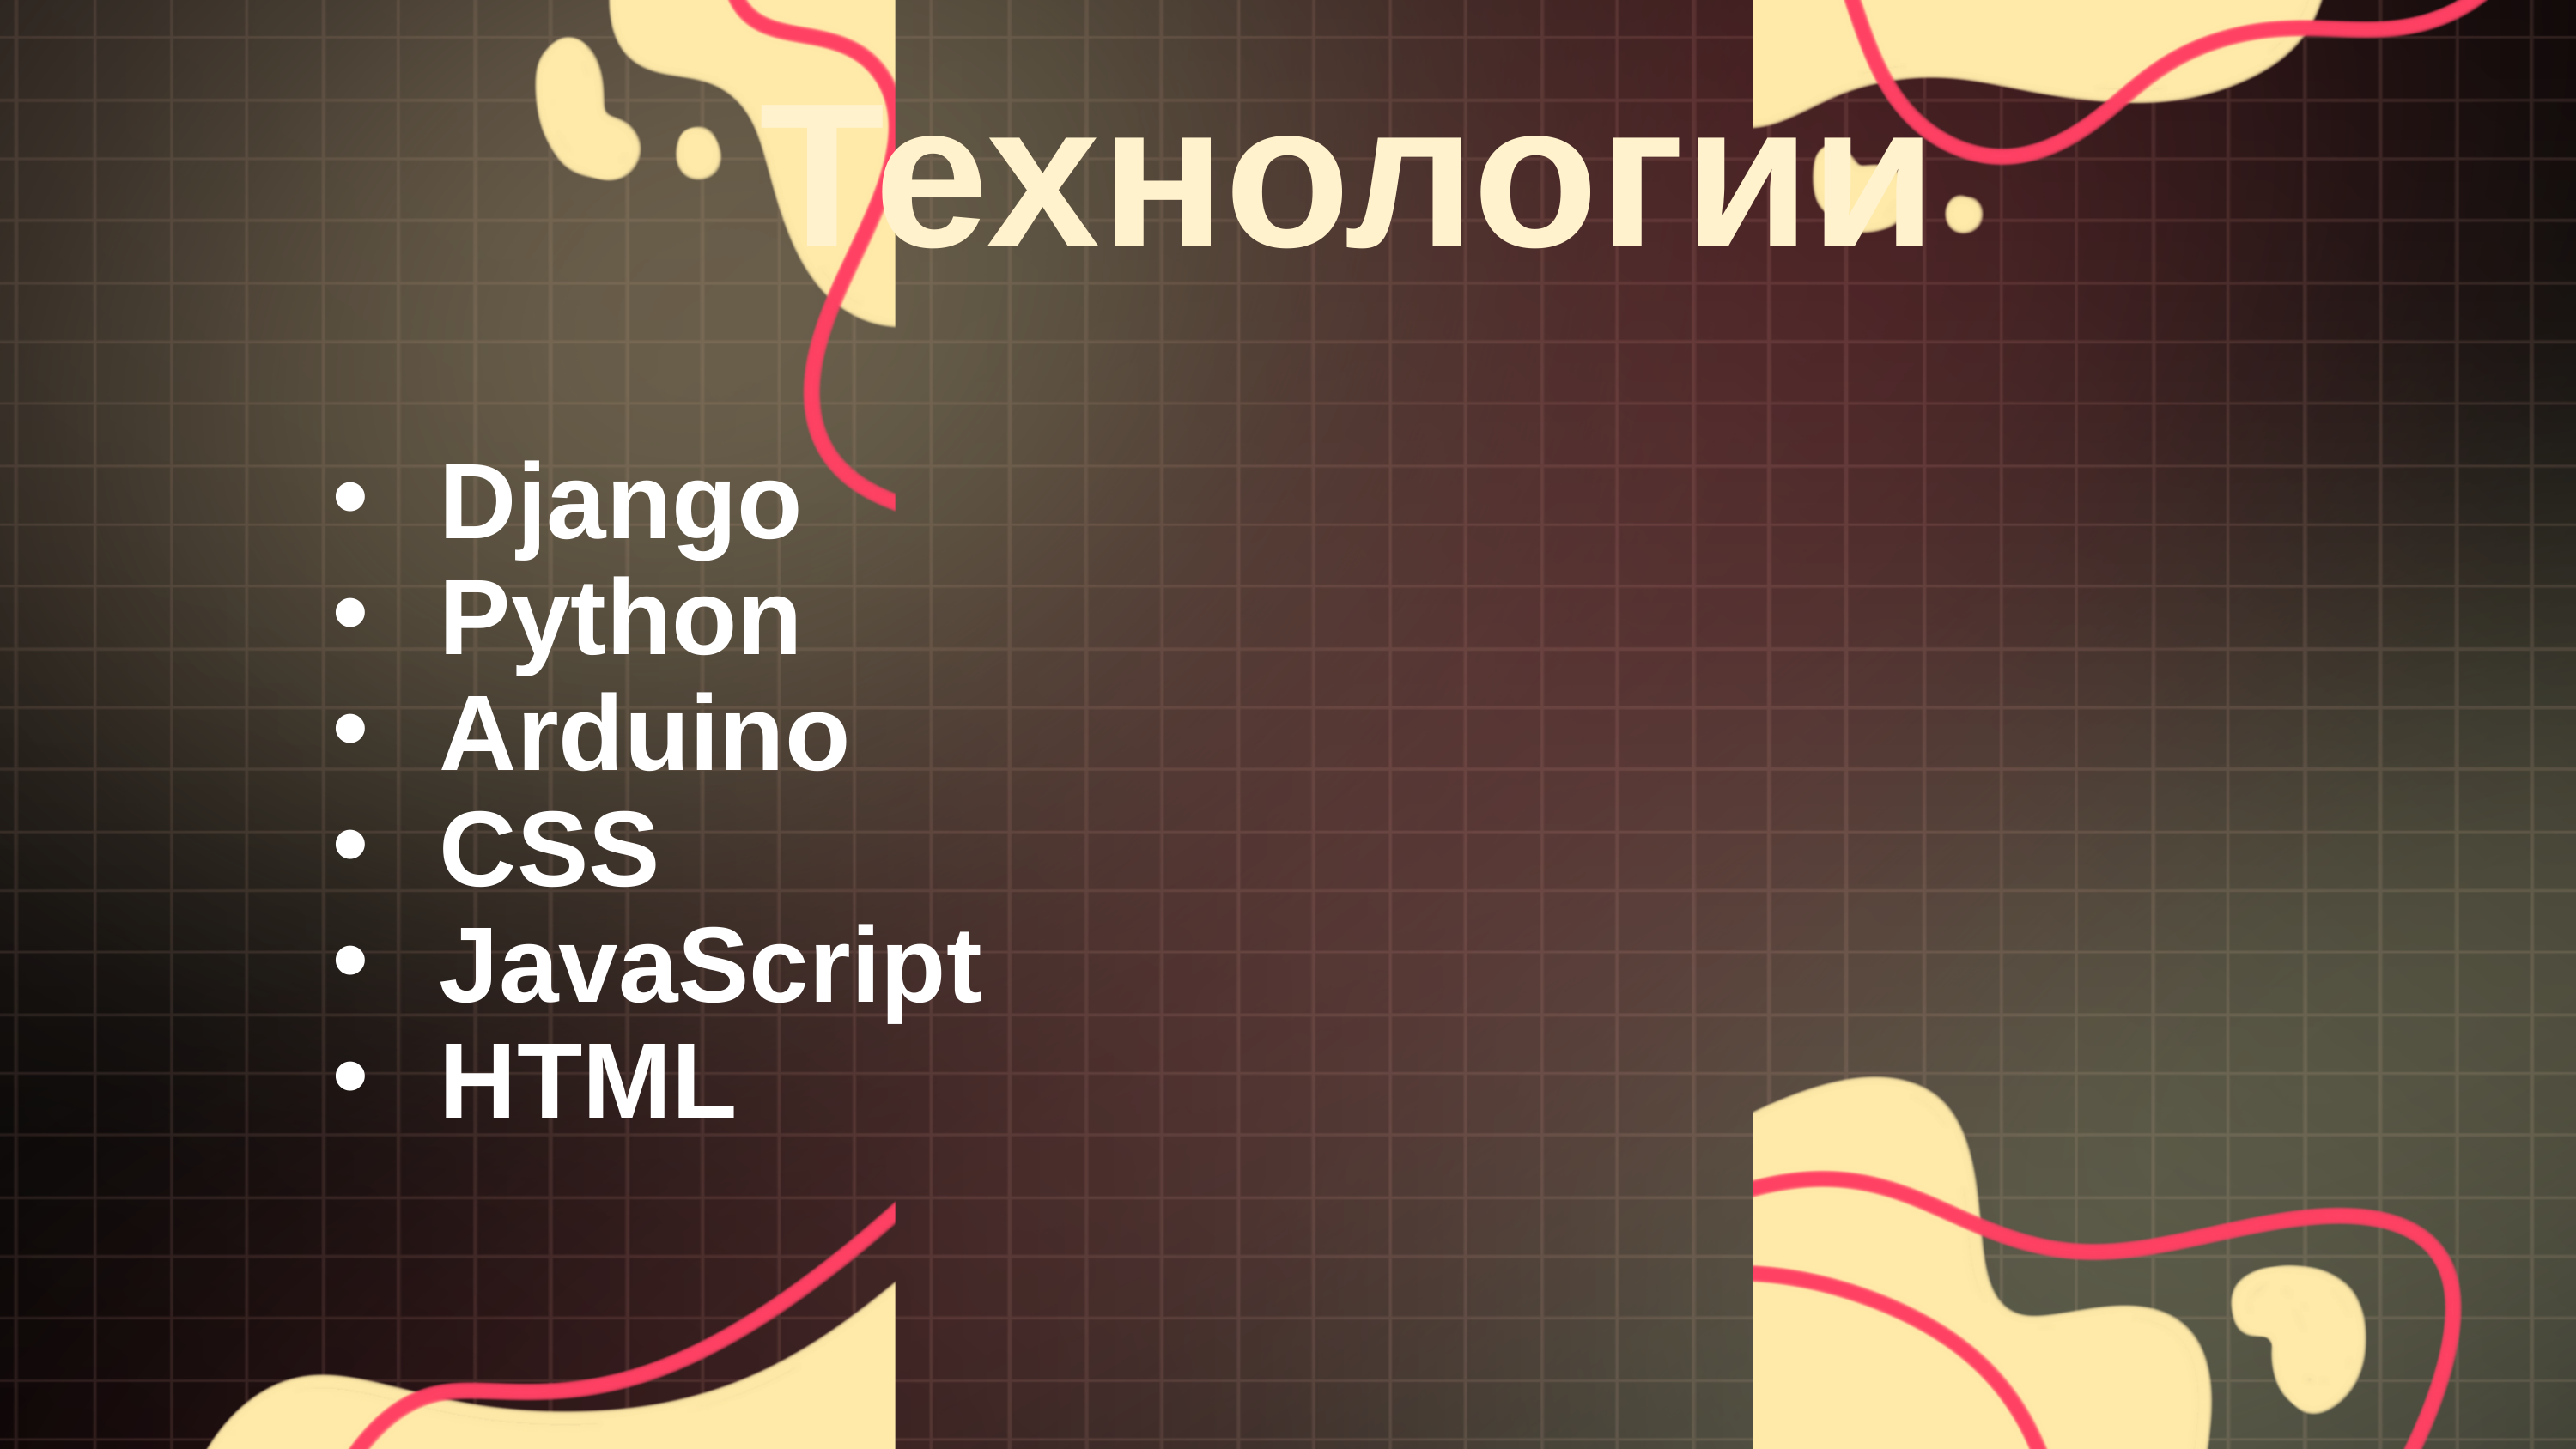

Технологии
Django
Python
Arduino
CSS
JavaScript
HTML